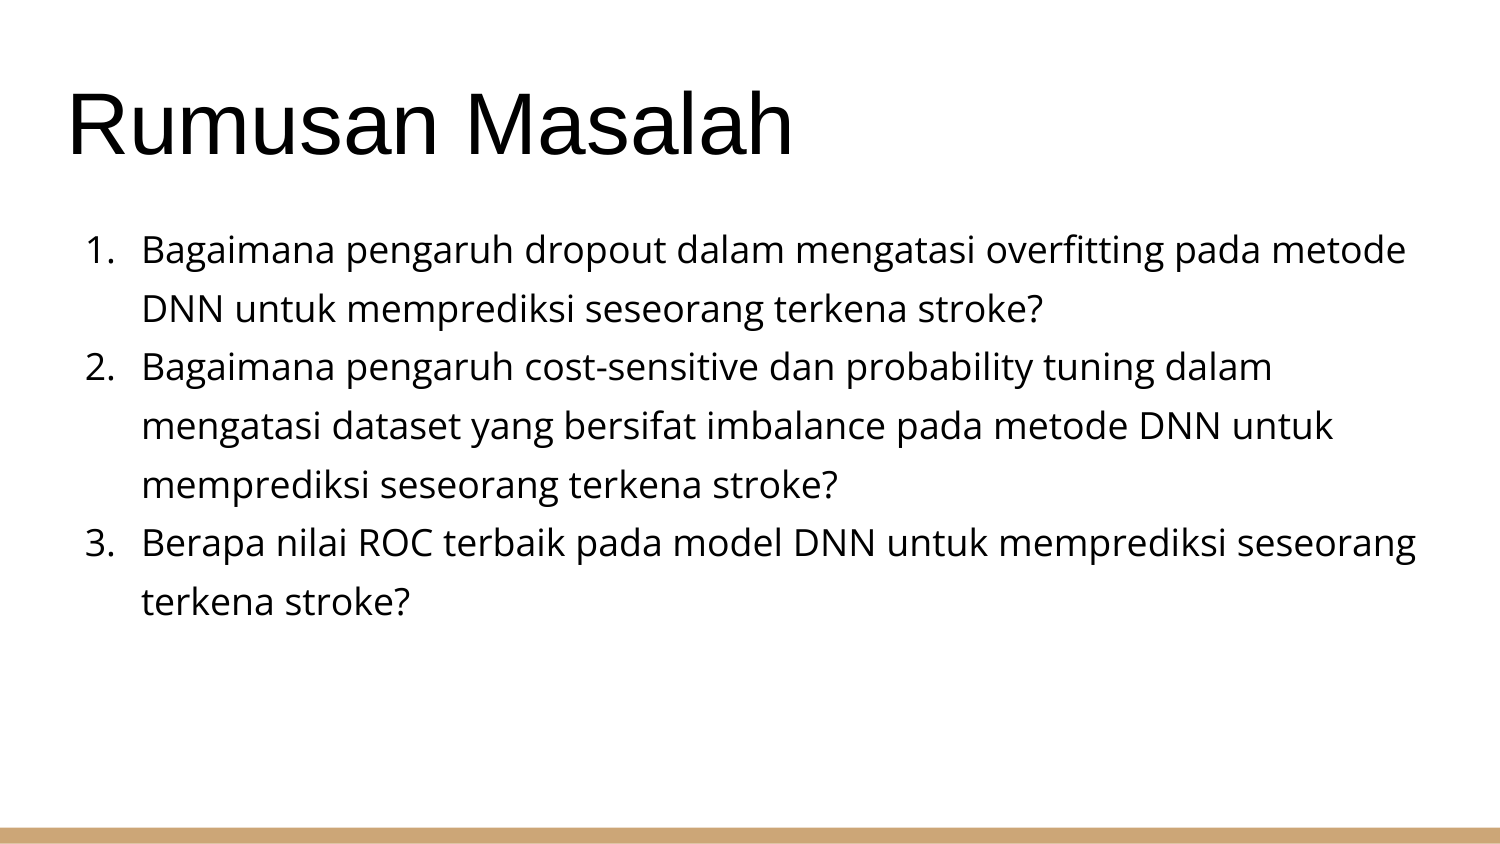

# Rumusan Masalah
Bagaimana pengaruh dropout dalam mengatasi overfitting pada metode DNN untuk memprediksi seseorang terkena stroke?
Bagaimana pengaruh cost-sensitive dan probability tuning dalam mengatasi dataset yang bersifat imbalance pada metode DNN untuk memprediksi seseorang terkena stroke?
Berapa nilai ROC terbaik pada model DNN untuk memprediksi seseorang terkena stroke?